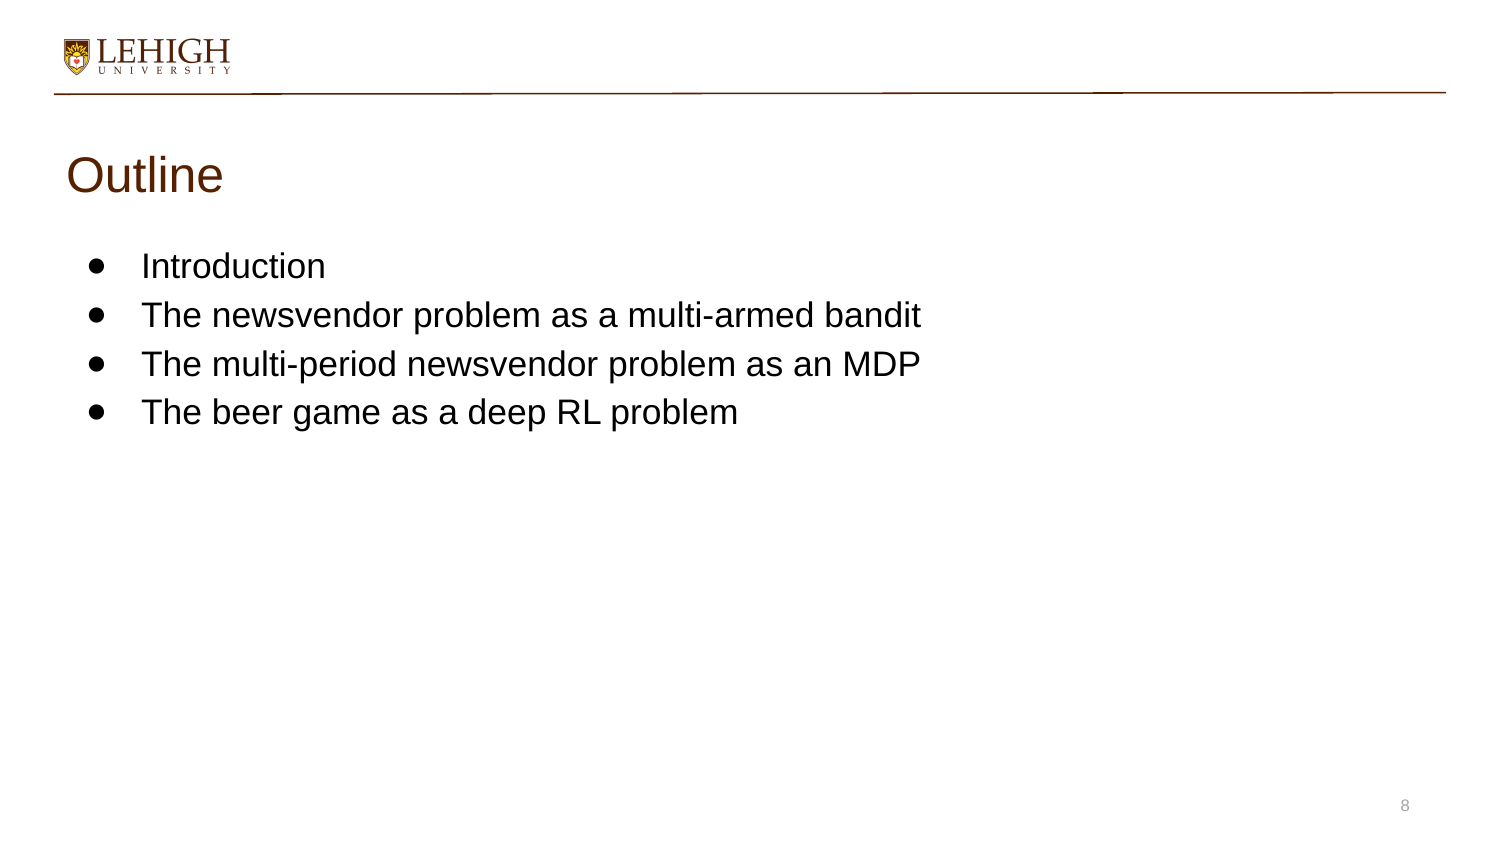

# Outline
Introduction
The newsvendor problem as a multi-armed bandit
The multi-period newsvendor problem as an MDP
The beer game as a deep RL problem